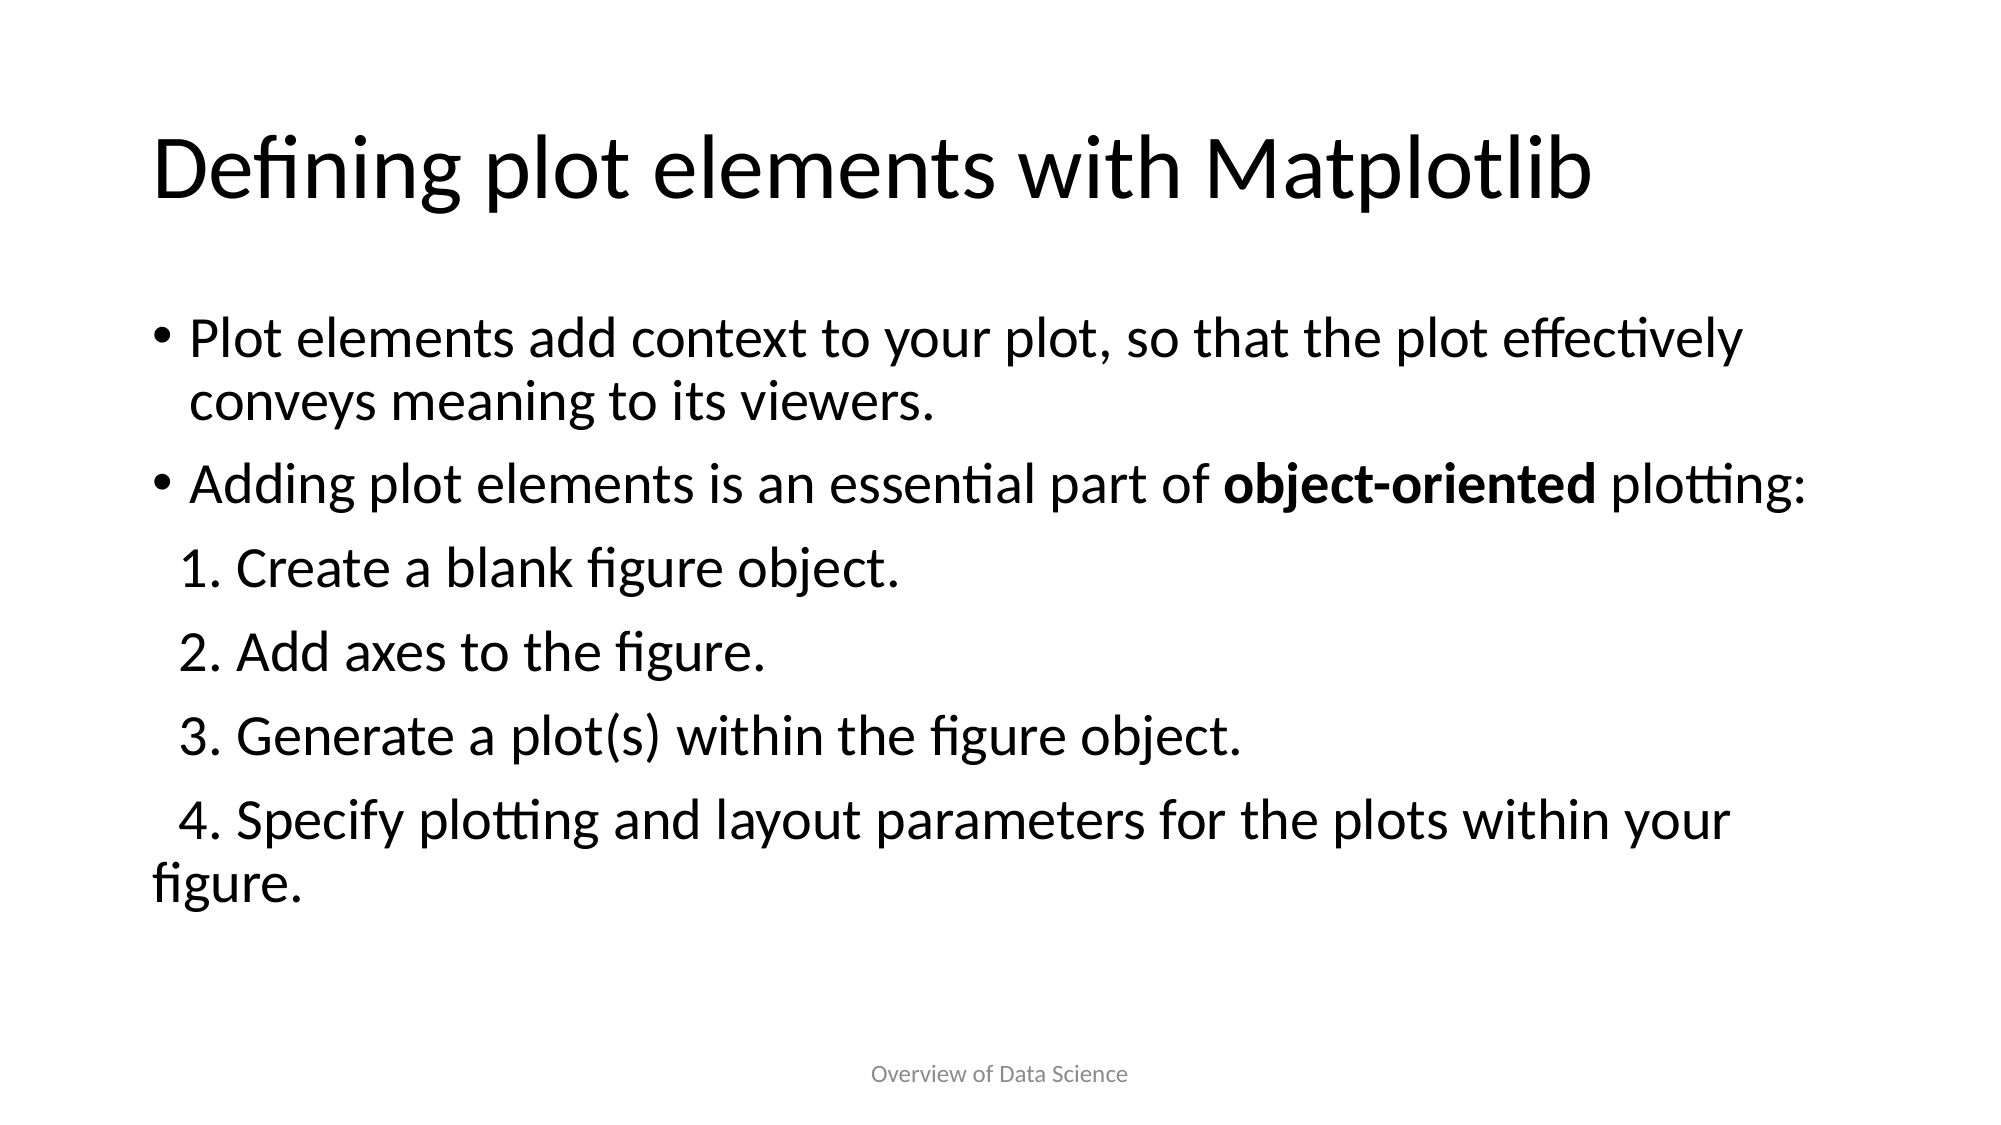

# Defining plot elements with Matplotlib
Plot elements add context to your plot, so that the plot effectively conveys meaning to its viewers.
Adding plot elements is an essential part of object-oriented plotting:
  1. Create a blank figure object.
  2. Add axes to the figure.
  3. Generate a plot(s) within the figure object.
  4. Specify plotting and layout parameters for the plots within your figure.

Overview of Data Science